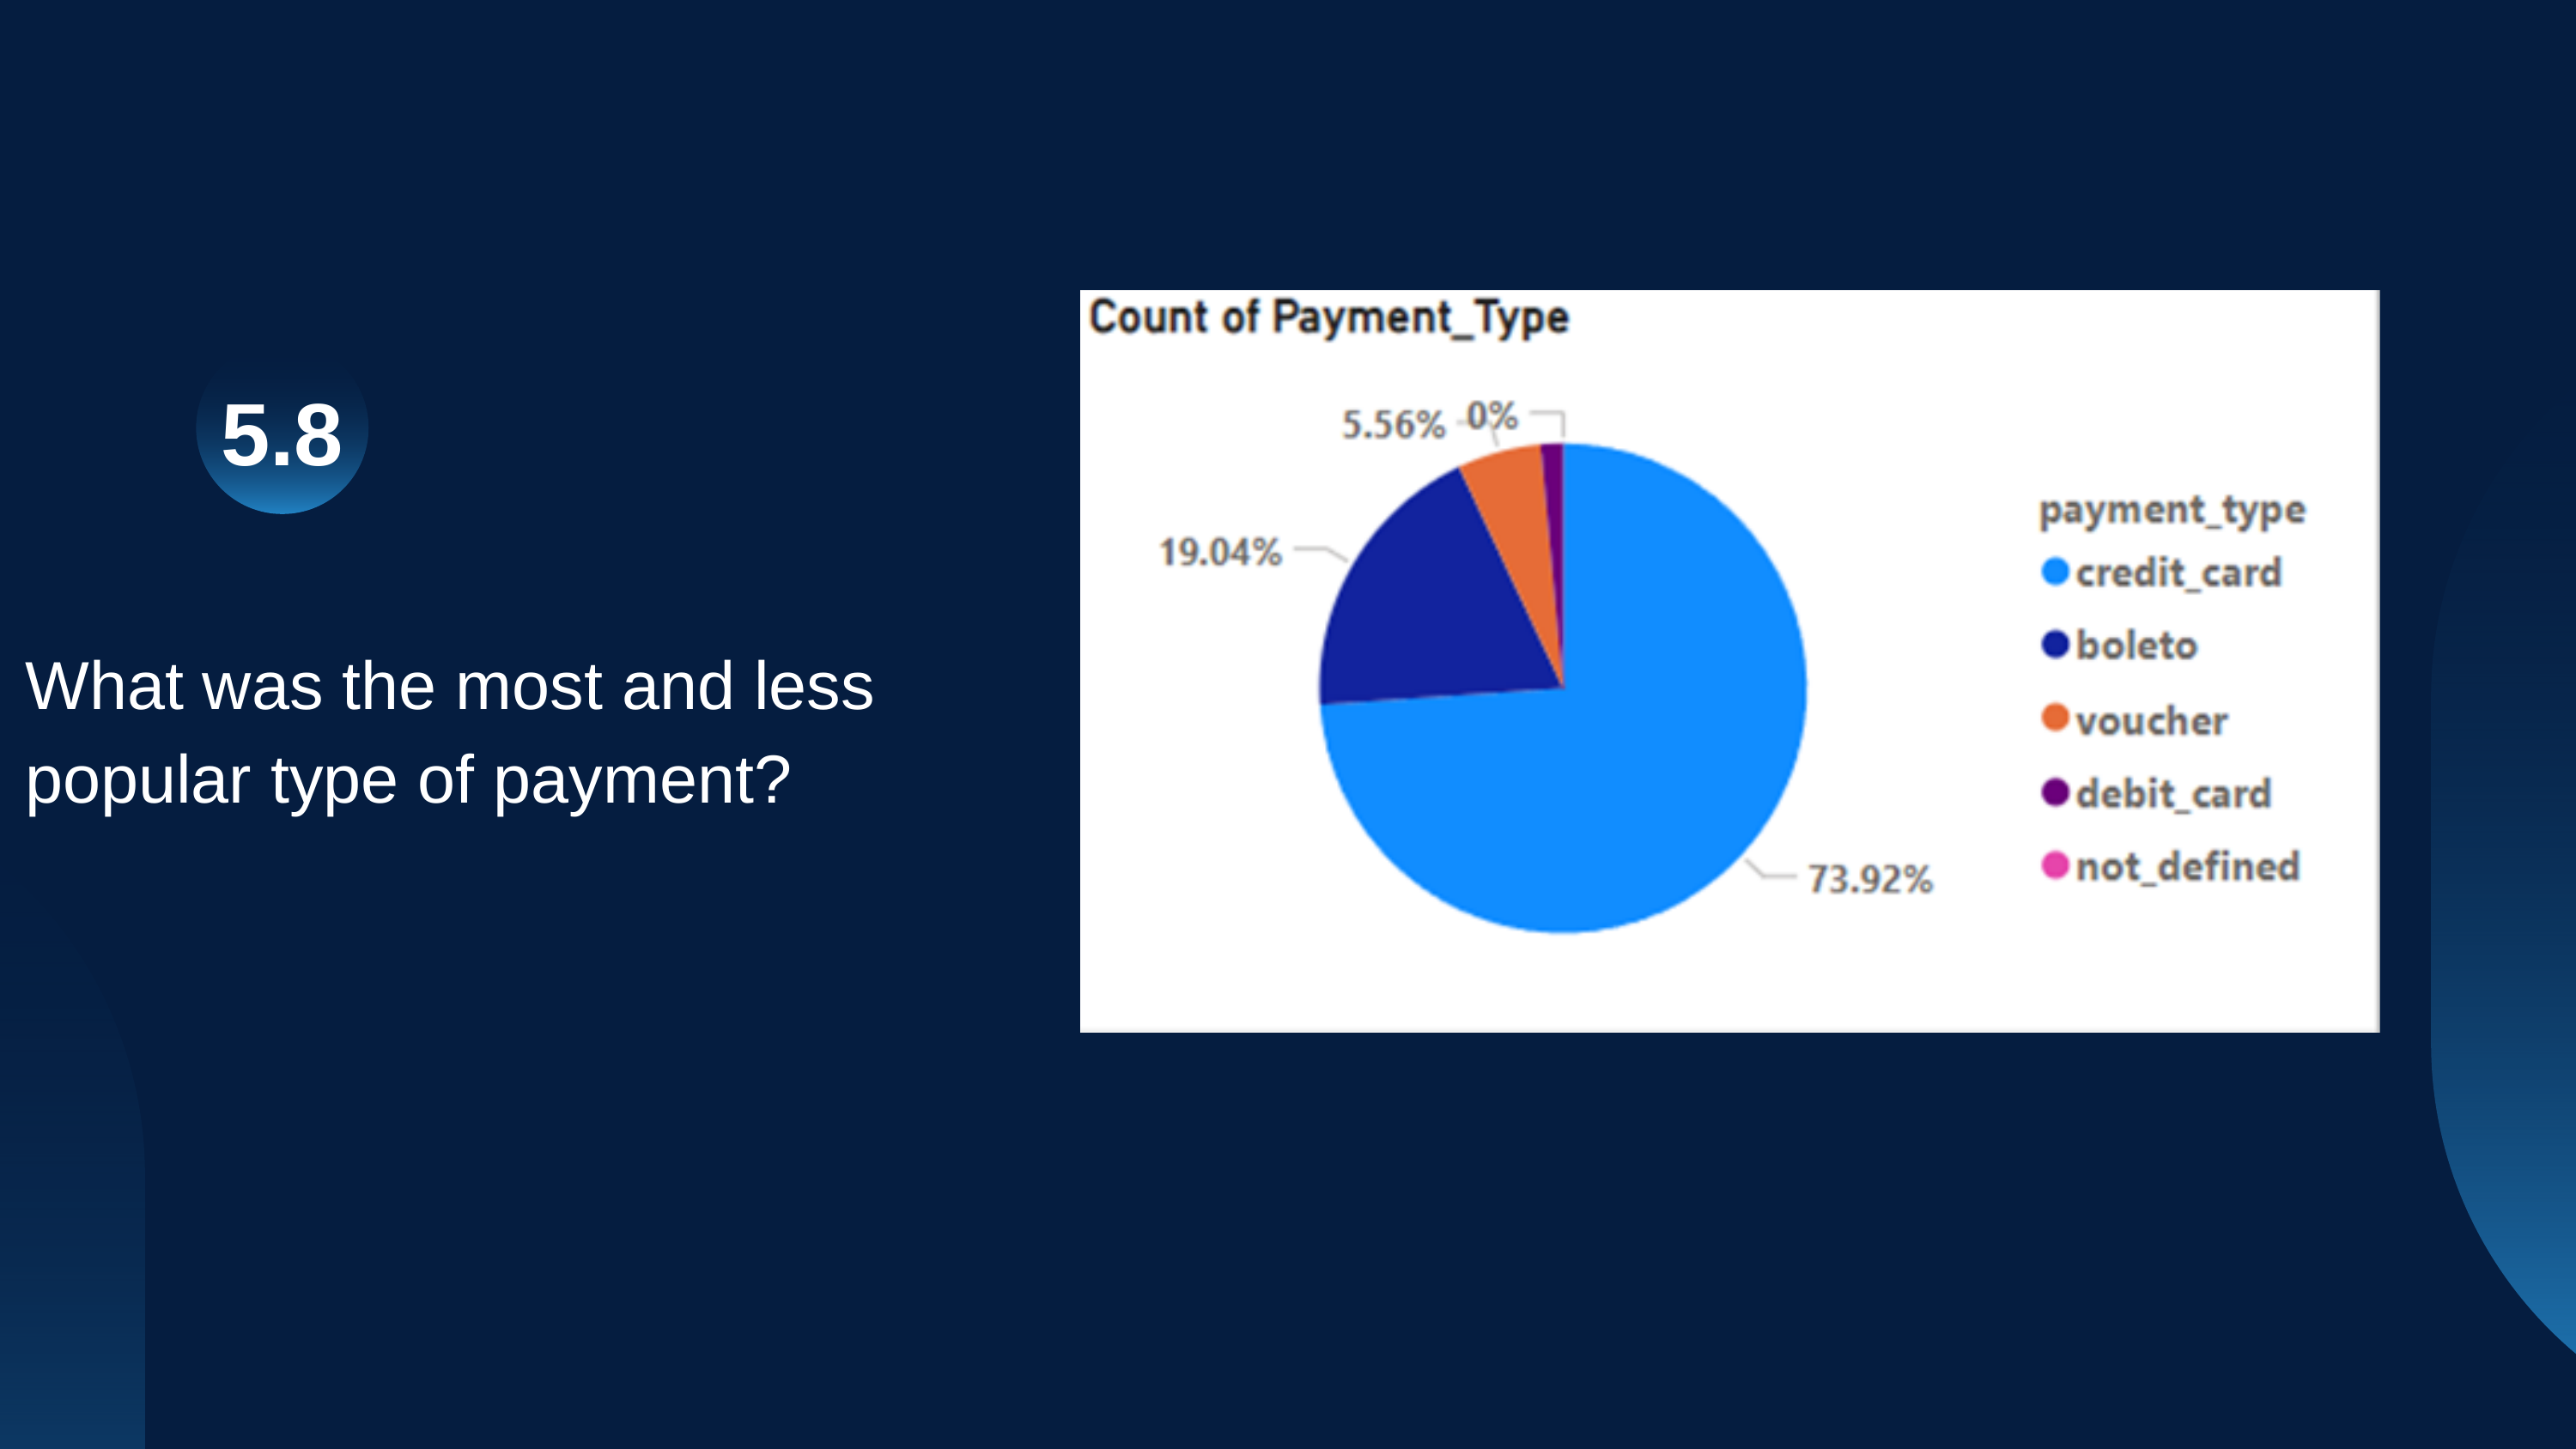

5.8
What was the most and less popular type of payment?